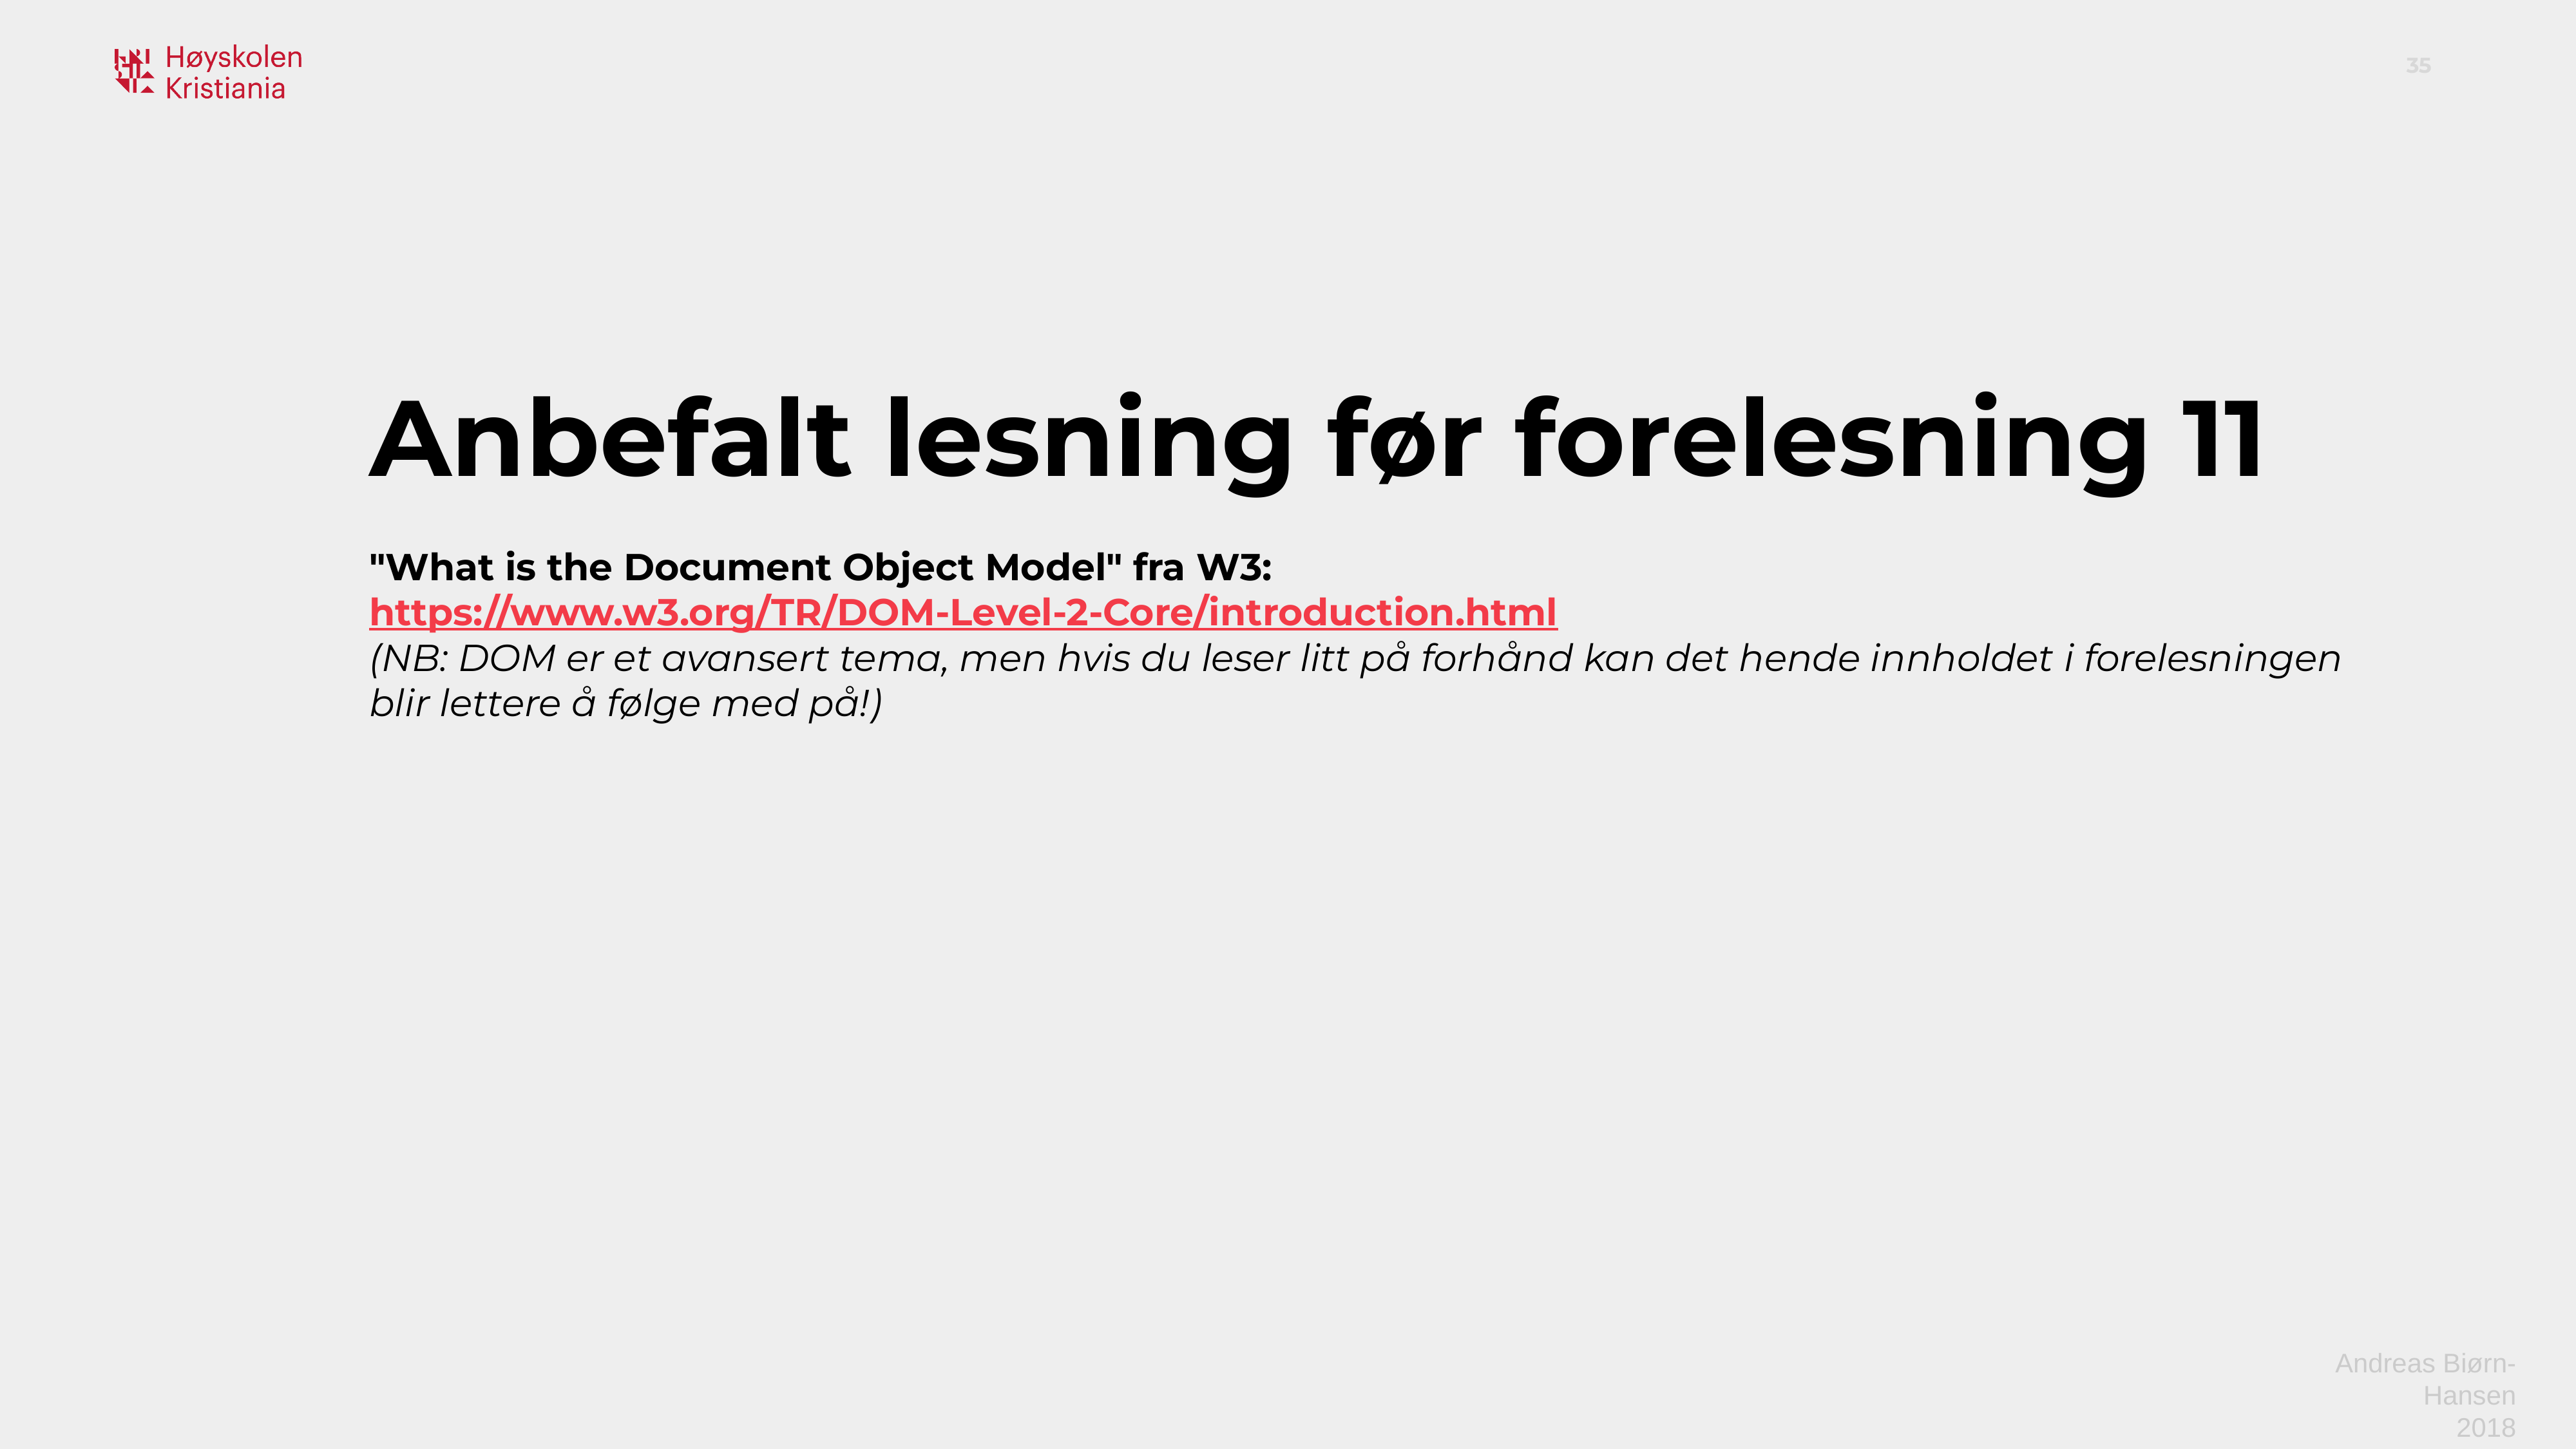

Anbefalt lesning før forelesning 11

"What is the Document Object Model" fra W3:
https://www.w3.org/TR/DOM-Level-2-Core/introduction.html
(NB: DOM er et avansert tema, men hvis du leser litt på forhånd kan det hende innholdet i forelesningen blir lettere å følge med på!)